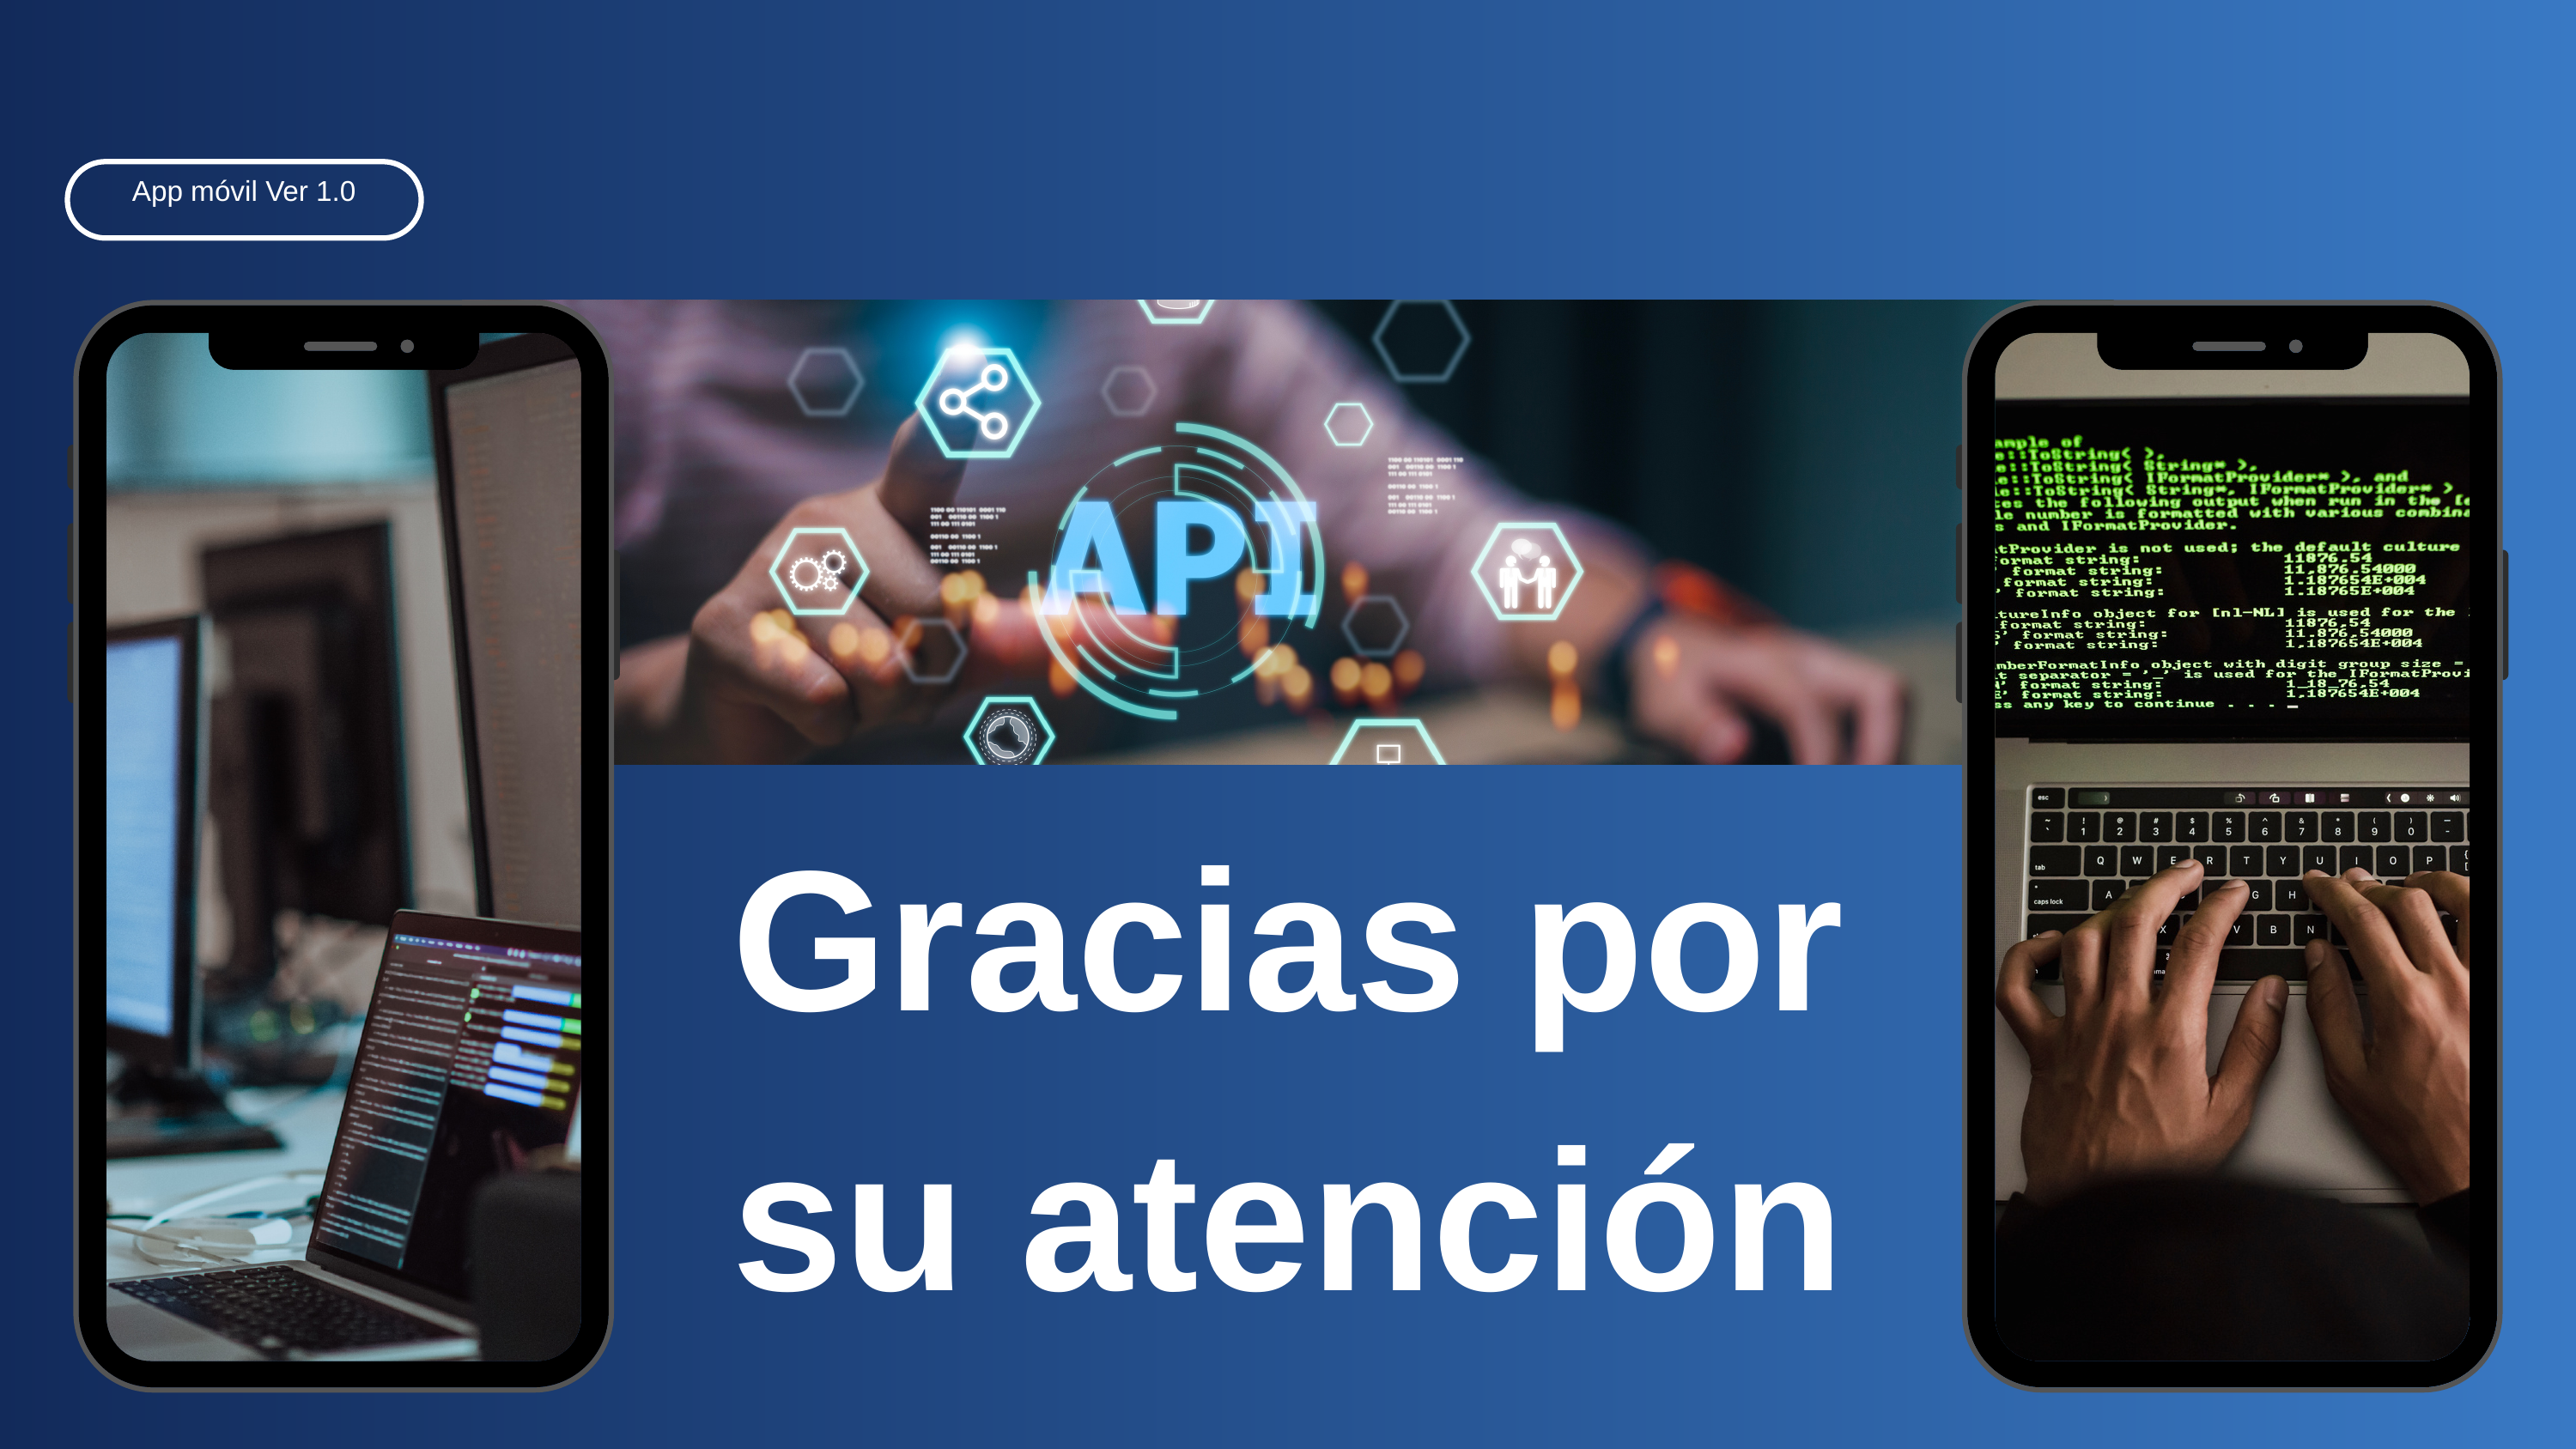

App móvil Ver 1.0

Gracias por su atención